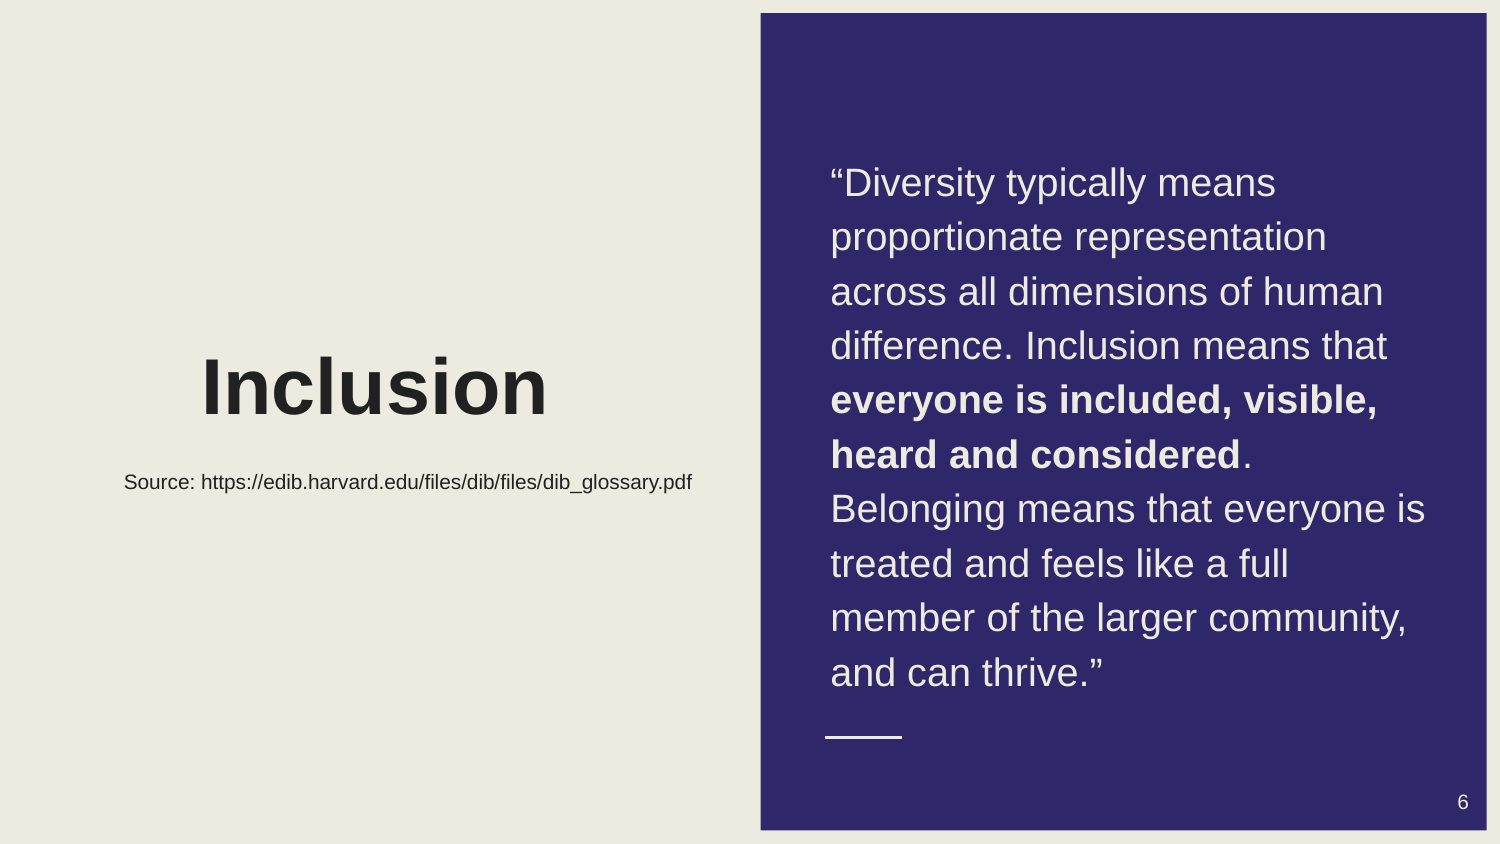

“Diversity typically means proportionate representation across all dimensions of human difference. Inclusion means that everyone is included, visible, heard and considered. Belonging means that everyone is treated and feels like a full member of the larger community, and can thrive.”
# Inclusion
Source: https://edib.harvard.edu/files/dib/files/dib_glossary.pdf
6